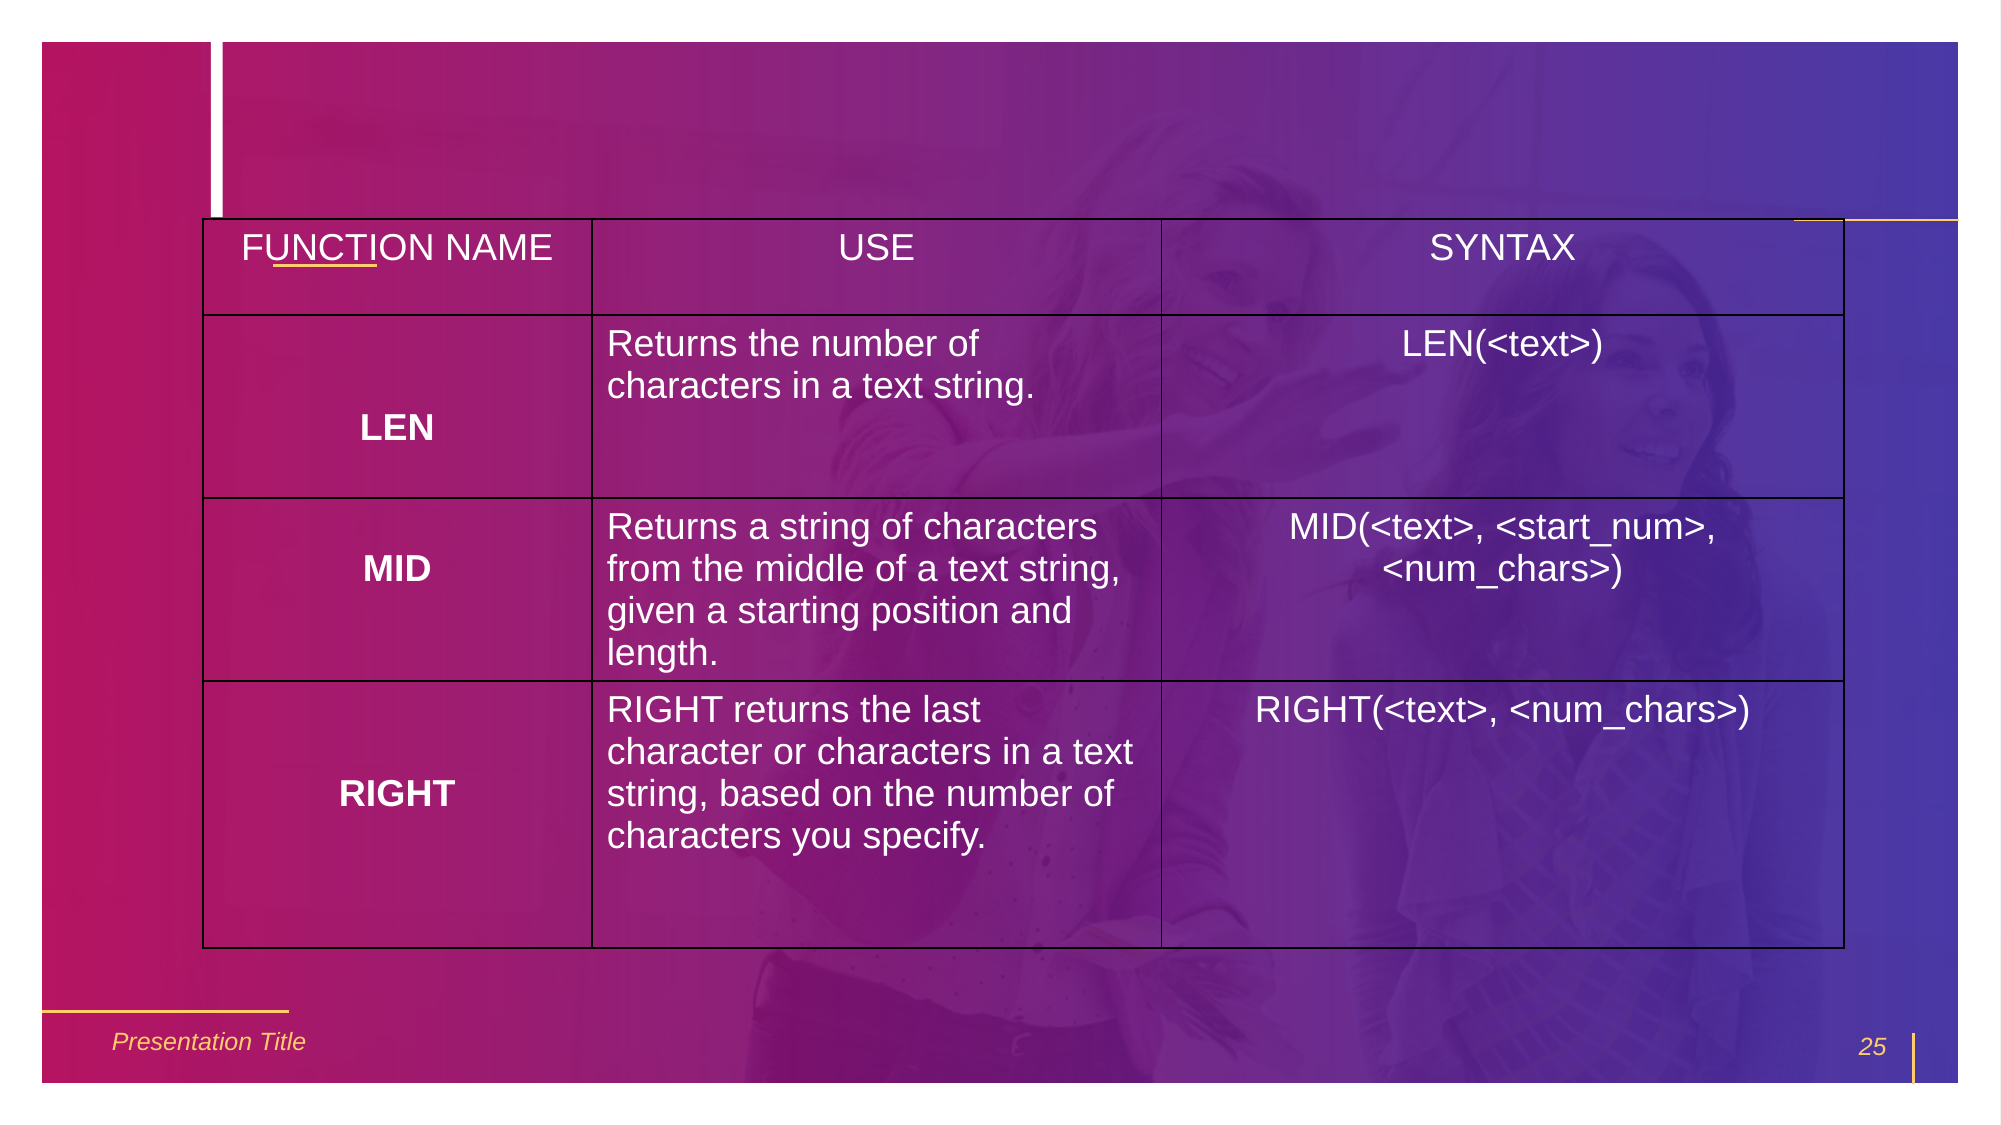

#
| FUNCTION NAME | USE | SYNTAX |
| --- | --- | --- |
| LEN | Returns the number of characters in a text string. | LEN(<text>) |
| MID | Returns a string of characters from the middle of a text string, given a starting position and length. | MID(<text>, <start\_num>, <num\_chars>) |
| RIGHT | RIGHT returns the last character or characters in a text string, based on the number of characters you specify. | RIGHT(<text>, <num\_chars>) |

Presentation Title
25